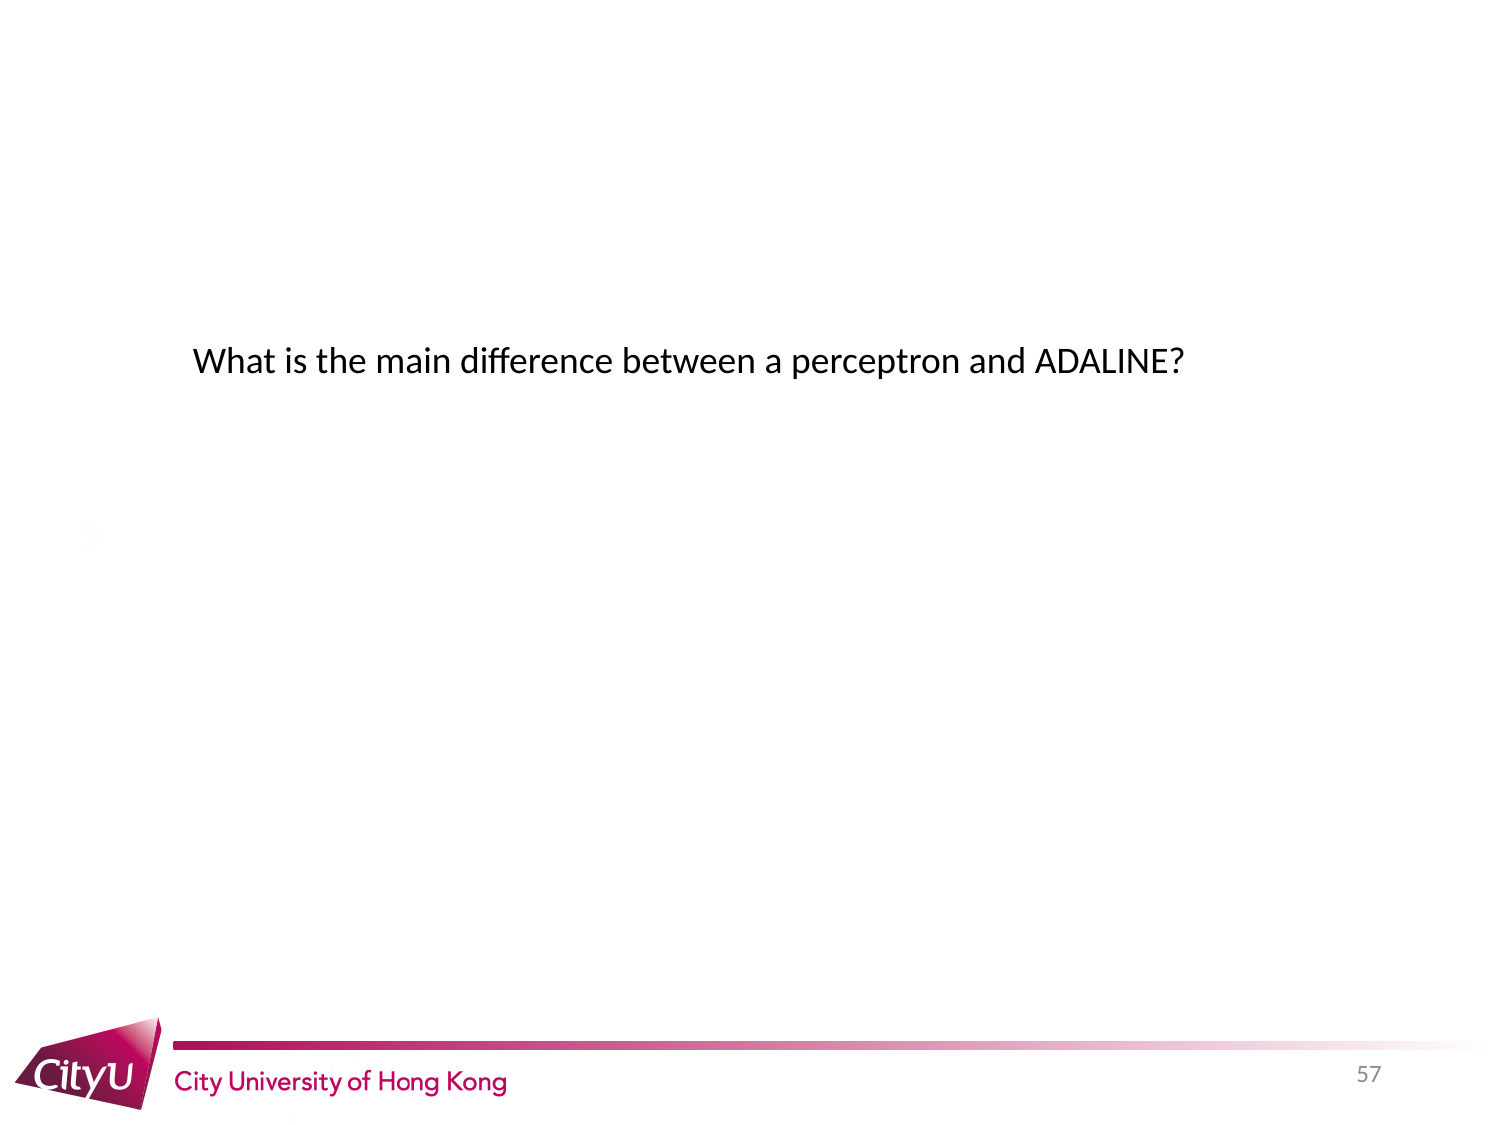

What is the main difference between a perceptron and ADALINE?
57